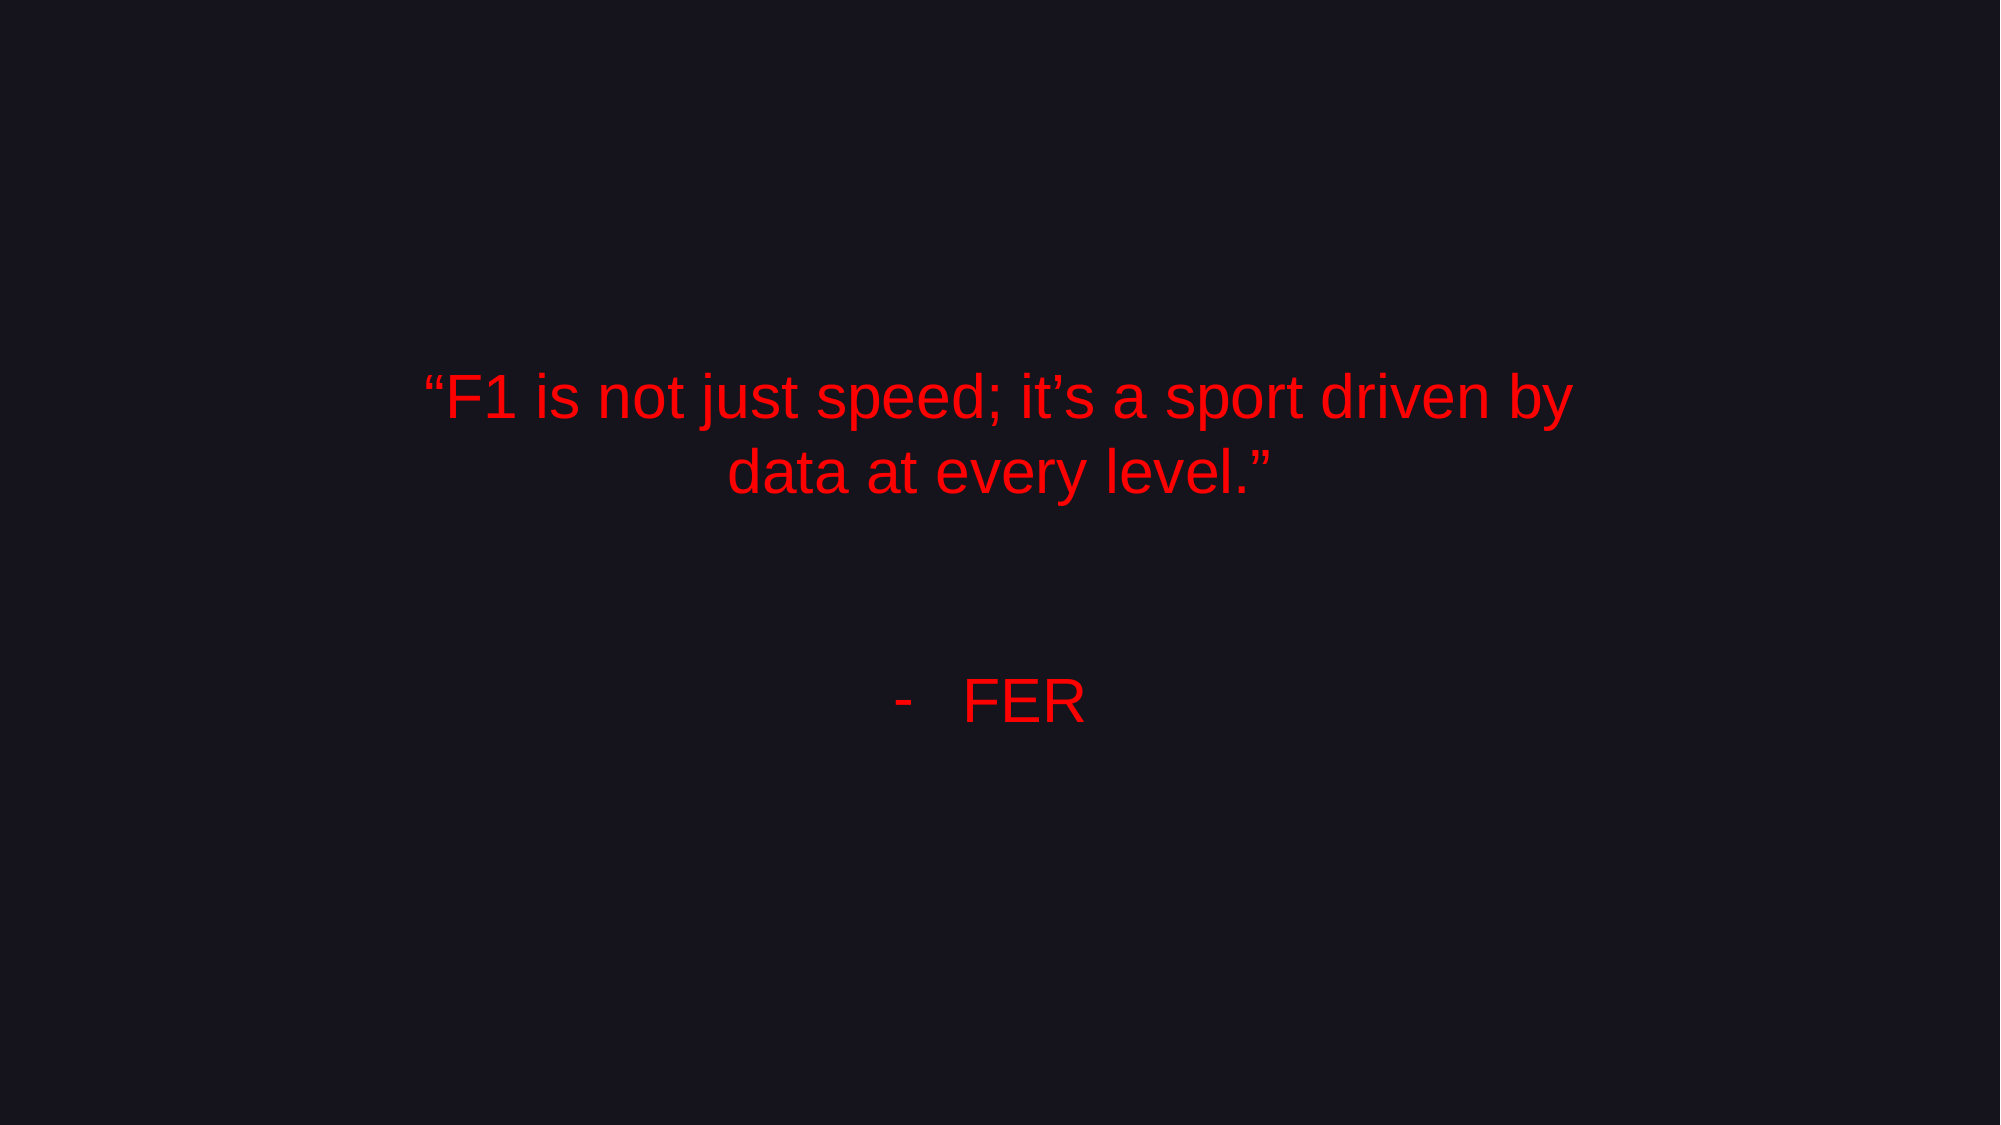

“F1 is not just speed; it’s a sport driven by data at every level.”
FER